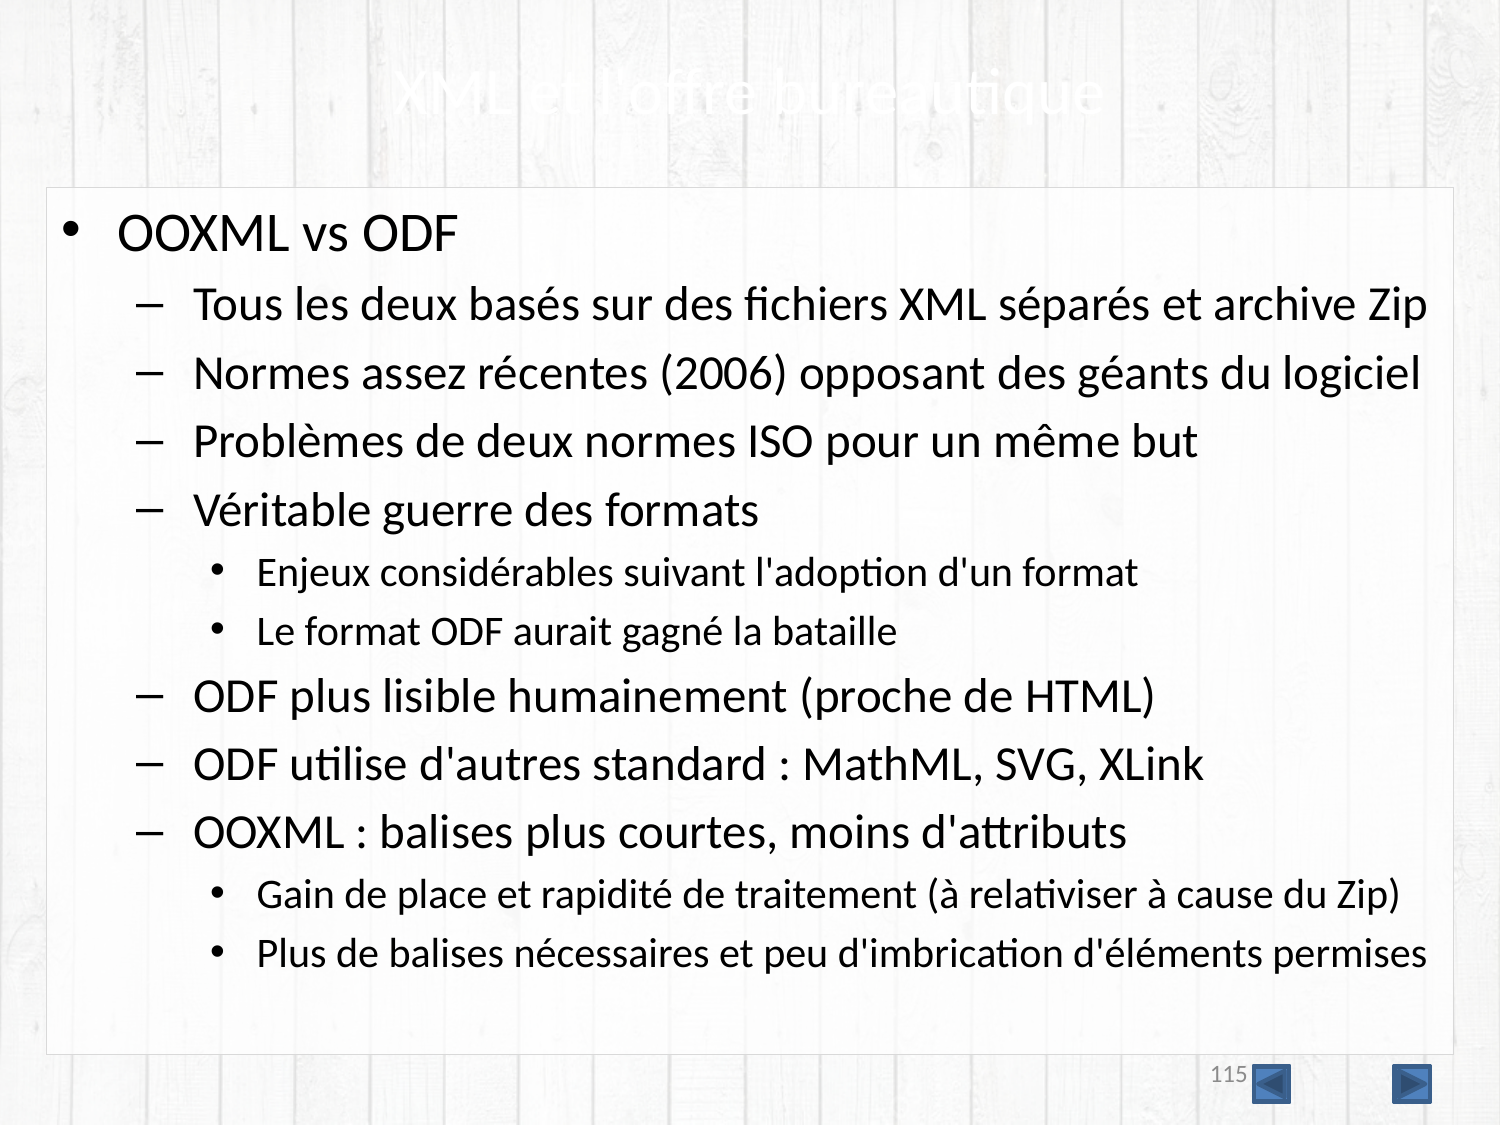

# XML et l'offre bureautique
OOXML vs ODF
 Tous les deux basés sur des fichiers XML séparés et archive Zip
 Normes assez récentes (2006) opposant des géants du logiciel
 Problèmes de deux normes ISO pour un même but
 Véritable guerre des formats
 Enjeux considérables suivant l'adoption d'un format
 Le format ODF aurait gagné la bataille
 ODF plus lisible humainement (proche de HTML)
 ODF utilise d'autres standard : MathML, SVG, XLink
 OOXML : balises plus courtes, moins d'attributs
 Gain de place et rapidité de traitement (à relativiser à cause du Zip)
 Plus de balises nécessaires et peu d'imbrication d'éléments permises
115